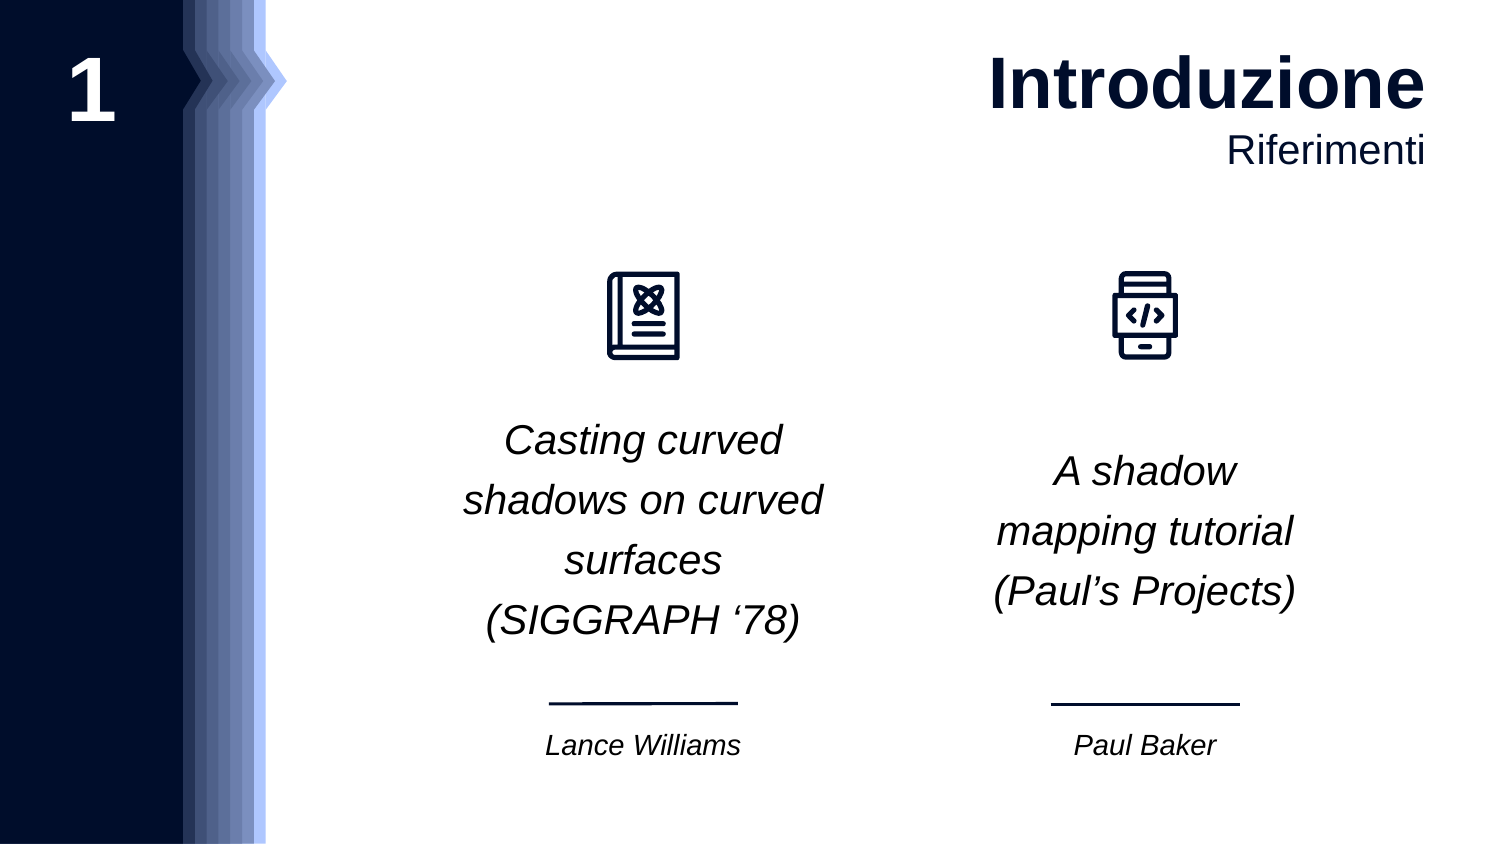

8

7

6

5

4

3

2

1

# Introduzione Riferimenti

A shadow
mapping tutorial
(Paul’s Projects)
Paul Baker

Casting curved shadows on curved surfaces
(SIGGRAPH ‘78)
Lance Williams